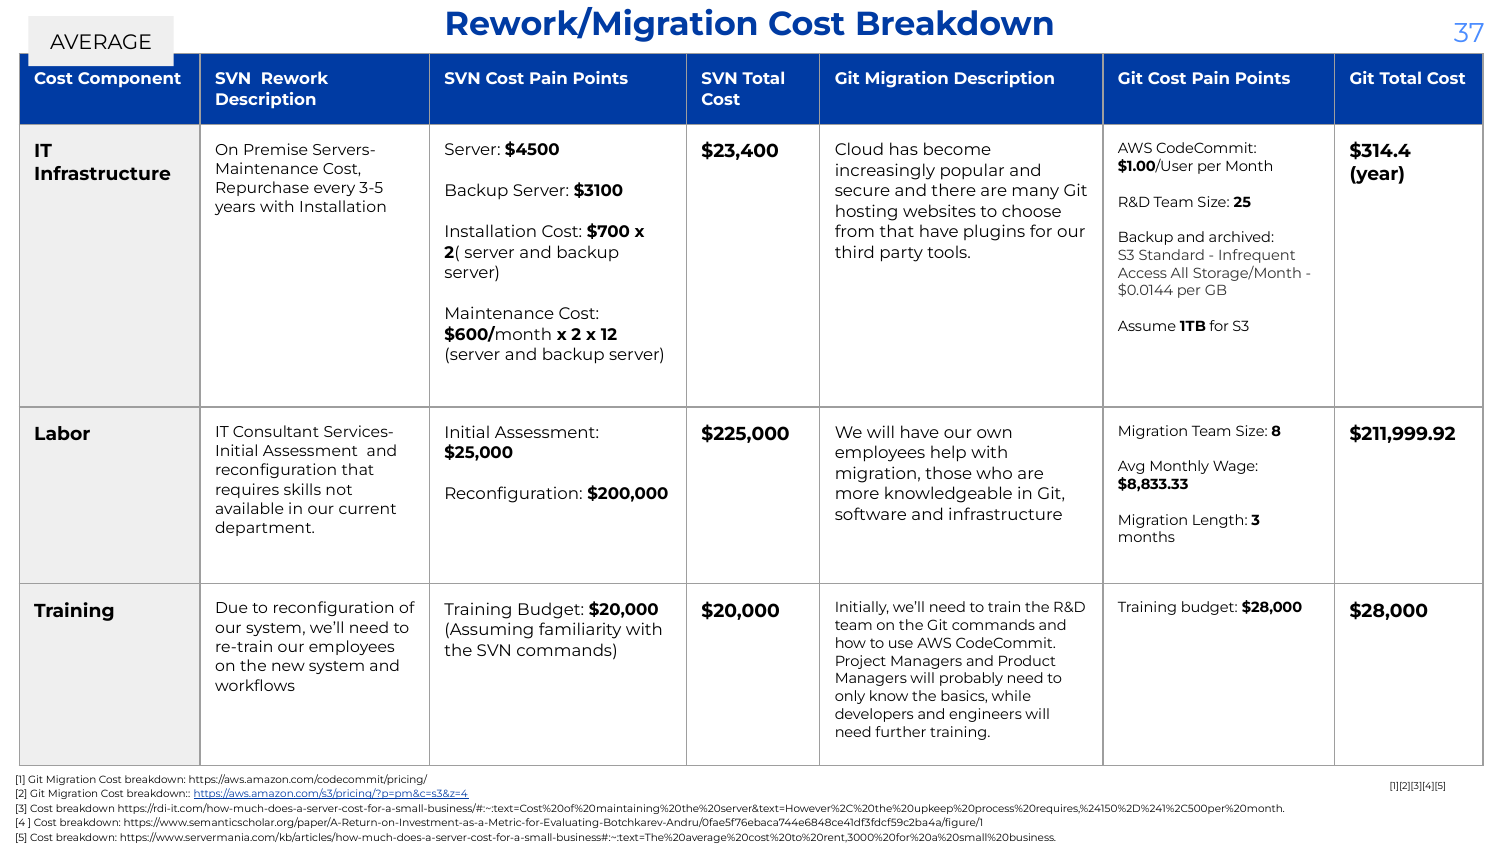

# Rework/Migration Cost Breakdown
37
AVERAGE
| Cost Component | SVN Rework Description | SVN Cost Pain Points | SVN Total Cost | Git Migration Description | Git Cost Pain Points | Git Total Cost |
| --- | --- | --- | --- | --- | --- | --- |
| IT Infrastructure | On Premise Servers- Maintenance Cost, Repurchase every 3-5 years with Installation | Server: $4500 Backup Server: $3100 Installation Cost: $700 x 2( server and backup server) Maintenance Cost: $600/month x 2 x 12 (server and backup server) | $23,400 | Cloud has become increasingly popular and secure and there are many Git hosting websites to choose from that have plugins for our third party tools. | AWS CodeCommit: $1.00/User per Month R&D Team Size: 25 Backup and archived: S3 Standard - Infrequent Access All Storage/Month - $0.0144 per GB Assume 1TB for S3 | $314.4 (year) |
| Labor | IT Consultant Services-Initial Assessment and reconfiguration that requires skills not available in our current department. | Initial Assessment: $25,000 Reconfiguration: $200,000 | $225,000 | We will have our own employees help with migration, those who are more knowledgeable in Git, software and infrastructure | Migration Team Size: 8 Avg Monthly Wage:$8,833.33 Migration Length: 3 months | $211,999.92 |
| Training | Due to reconfiguration of our system, we’ll need to re-train our employees on the new system and workflows | Training Budget: $20,000 (Assuming familiarity with the SVN commands) | $20,000 | Initially, we’ll need to train the R&D team on the Git commands and how to use AWS CodeCommit. Project Managers and Product Managers will probably need to only know the basics, while developers and engineers will need further training. | Training budget: $28,000 | $28,000 |

[1] Git Migration Cost breakdown: https://aws.amazon.com/codecommit/pricing/
[2] Git Migration Cost breakdown:: https://aws.amazon.com/s3/pricing/?p=pm&c=s3&z=4
[3] Cost breakdown https://rdi-it.com/how-much-does-a-server-cost-for-a-small-business/#:~:text=Cost%20of%20maintaining%20the%20server&text=However%2C%20the%20upkeep%20process%20requires,%24150%2D%241%2C500per%20month.
[4 ] Cost breakdown: https://www.semanticscholar.org/paper/A-Return-on-Investment-as-a-Metric-for-Evaluating-Botchkarev-Andru/0fae5f76ebaca744e6848ce41df3fdcf59c2ba4a/figure/1
[5] Cost breakdown: https://www.servermania.com/kb/articles/how-much-does-a-server-cost-for-a-small-business#:~:text=The%20average%20cost%20to%20rent,3000%20for%20a%20small%20business.

[1][2][3][4][5]